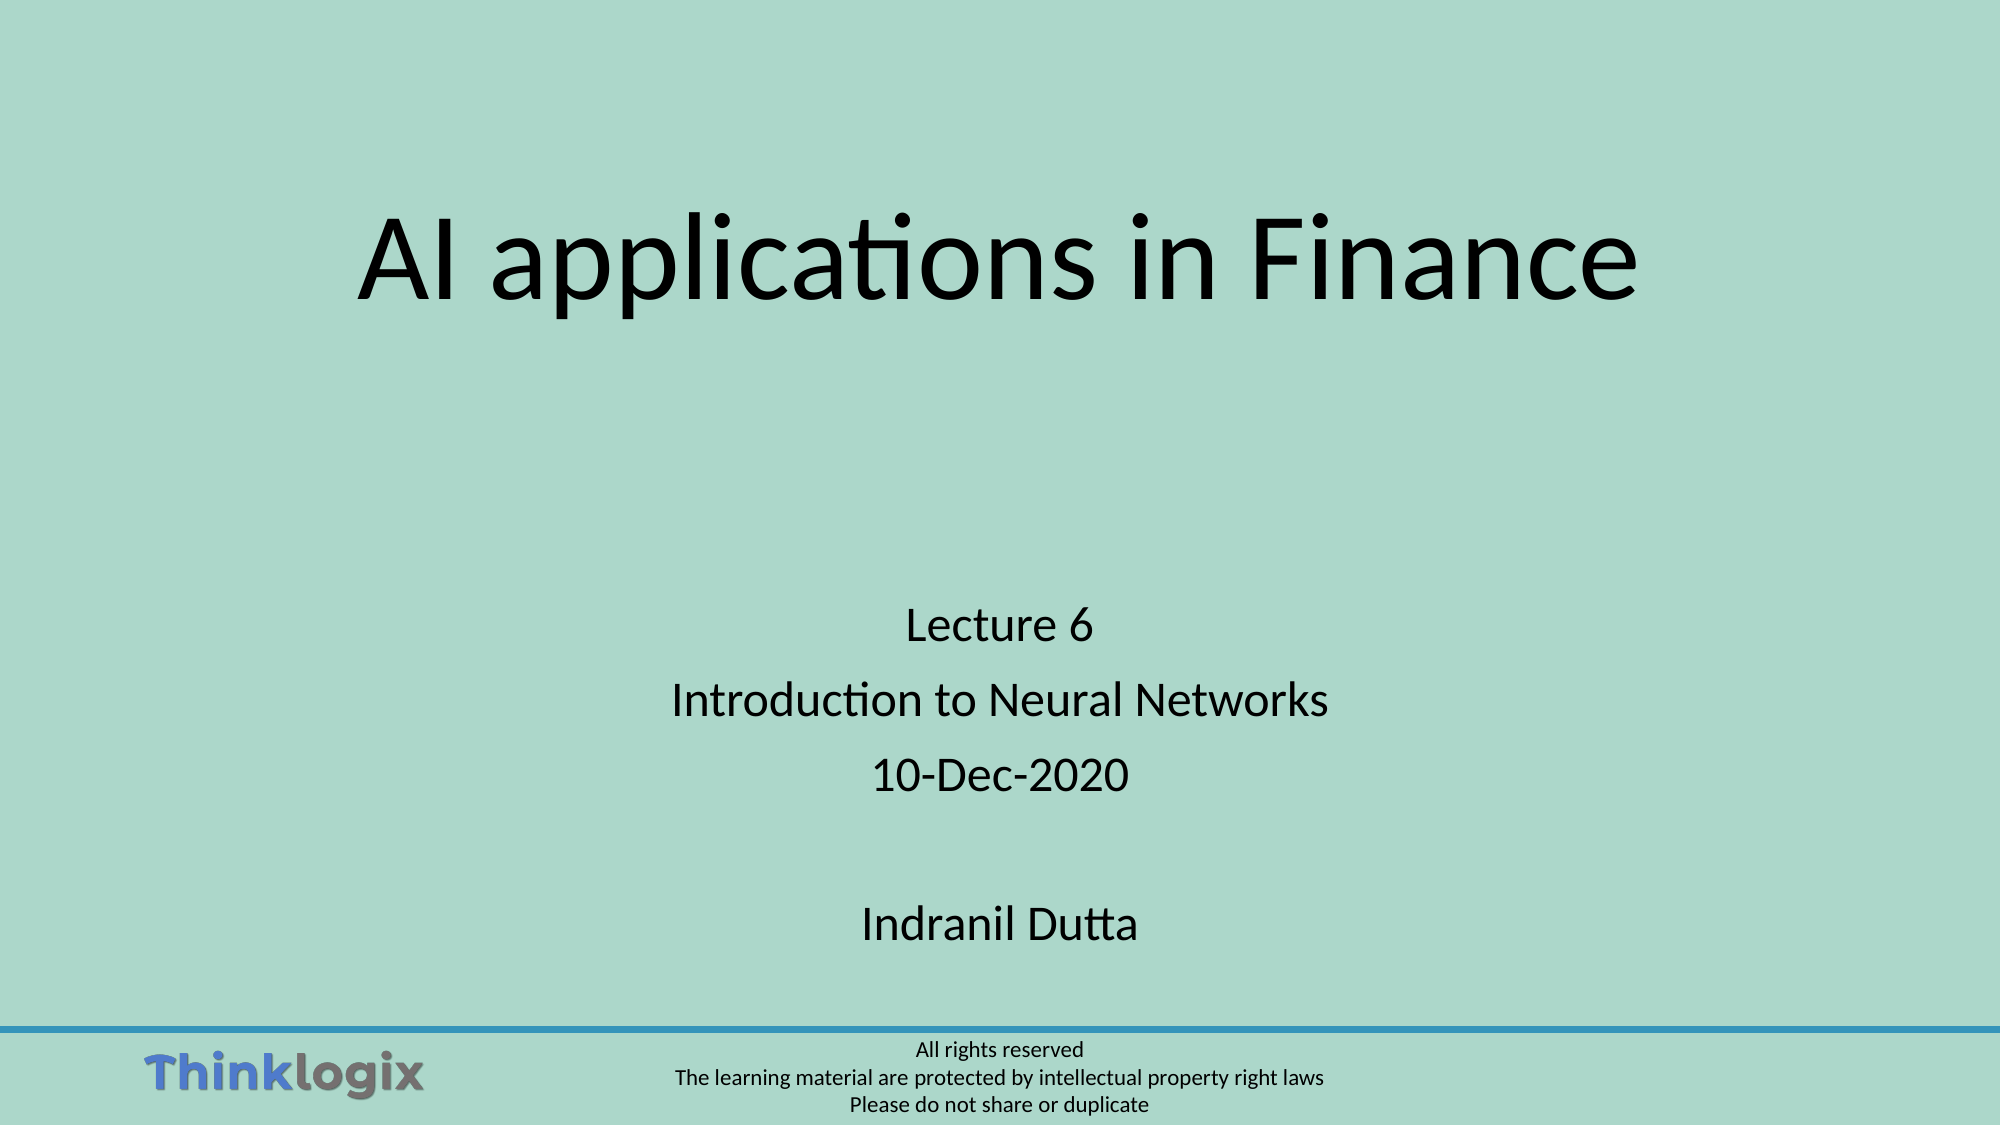

# AI applications in Finance
Lecture 6
Introduction to Neural Networks
10-Dec-2020

Indranil Dutta